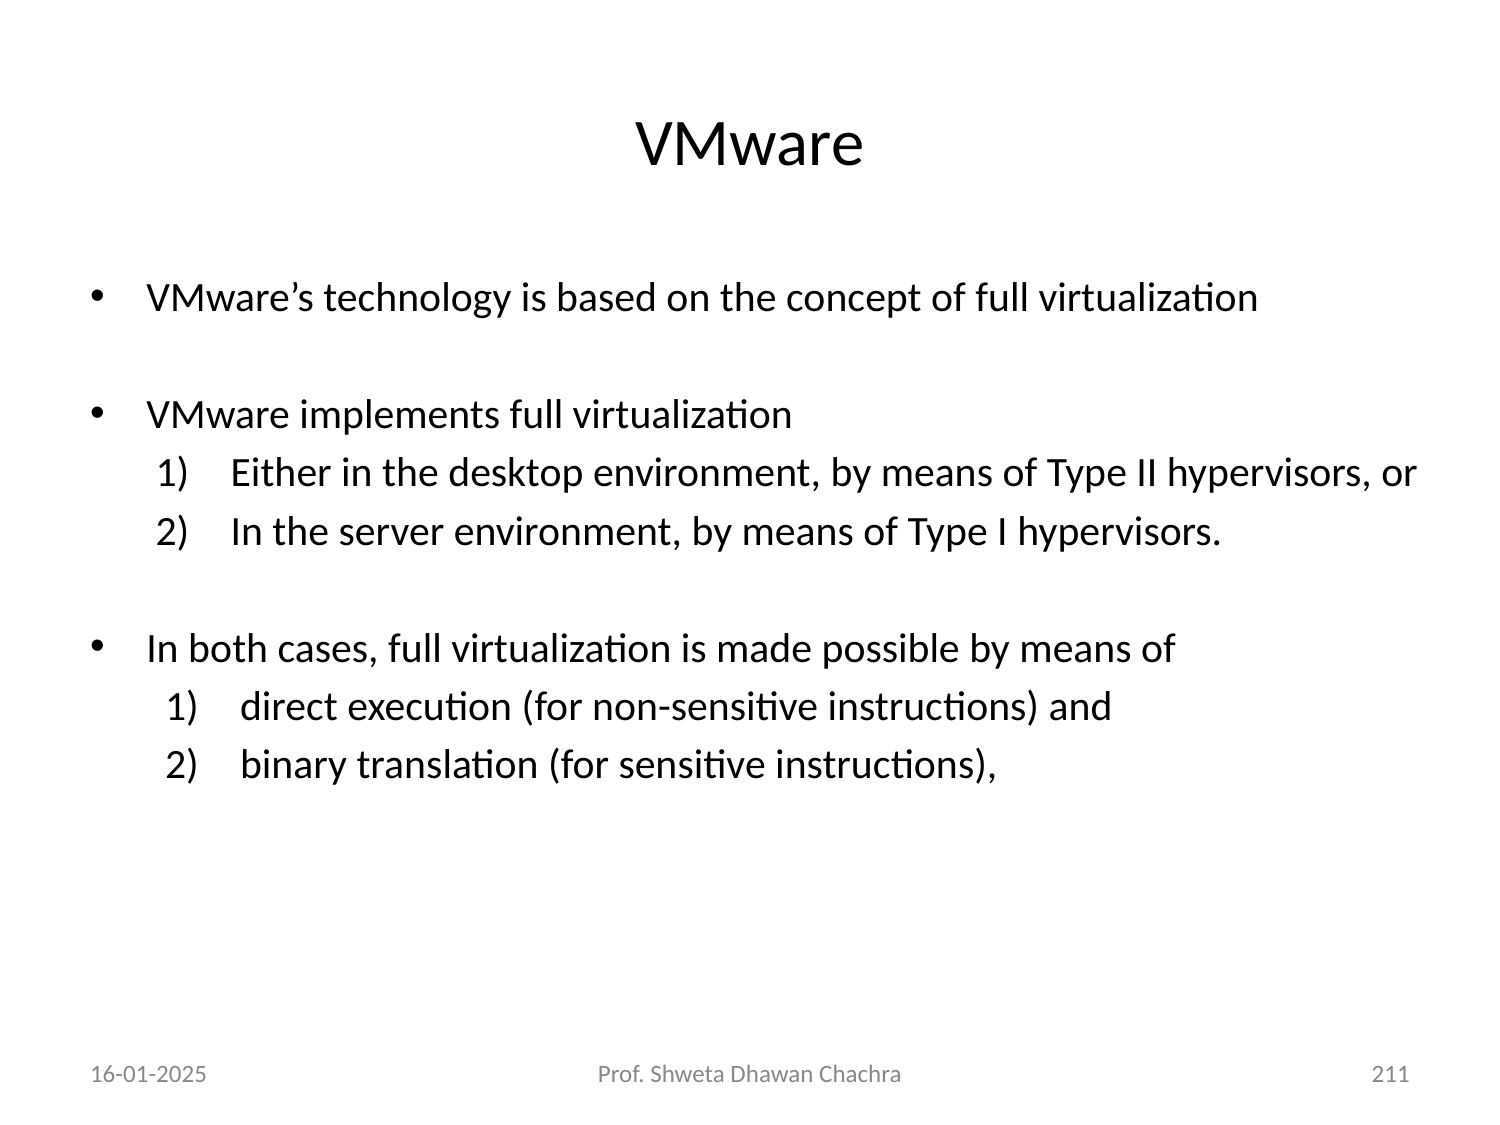

# VMware
VMware’s technology is based on the concept of full virtualization

VMware implements full virtualization
Either in the desktop environment, by means of Type II hypervisors, or
In the server environment, by means of Type I hypervisors.

In both cases, full virtualization is made possible by means of
direct execution (for non-sensitive instructions) and
binary translation (for sensitive instructions),
16-01-2025
Prof. Shweta Dhawan Chachra
211